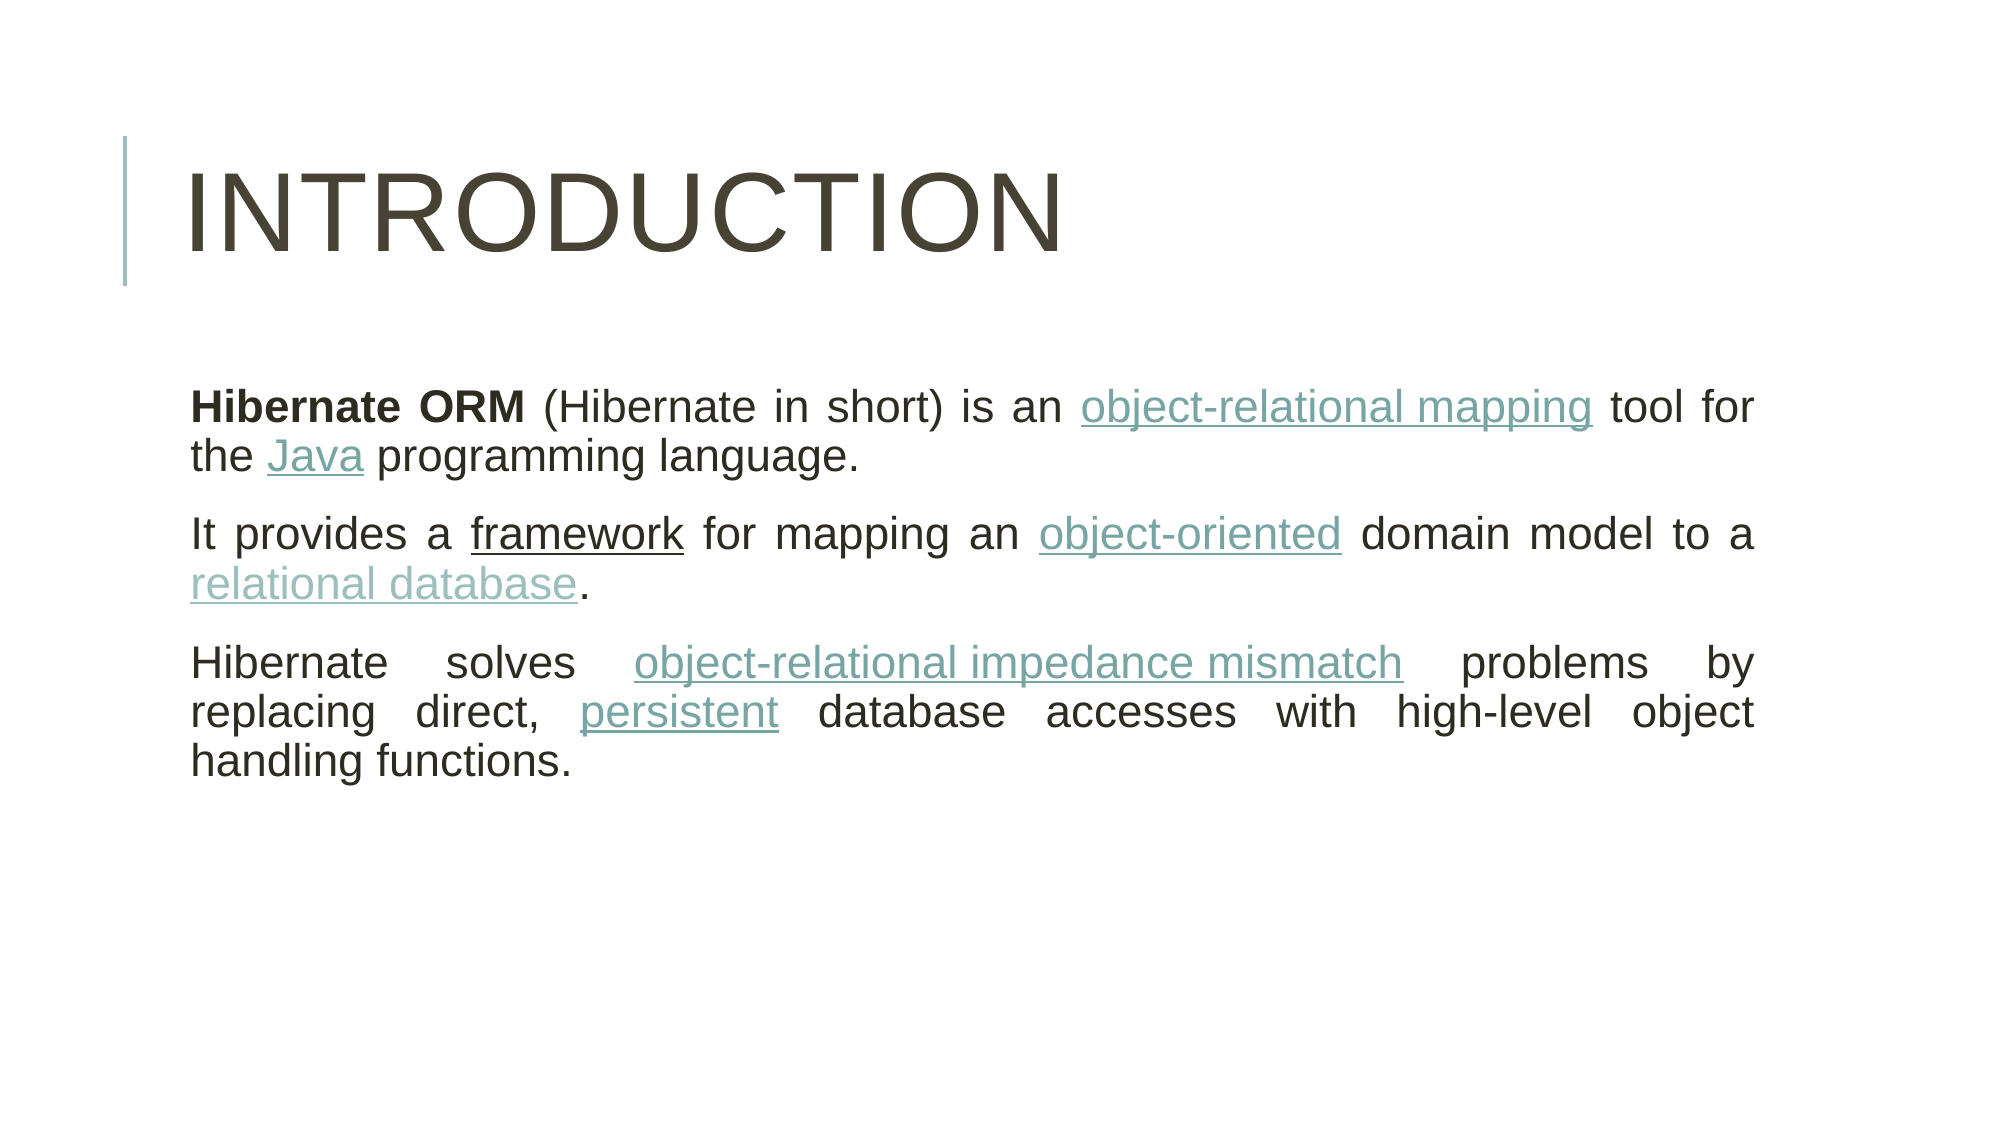

# Introduction
Hibernate ORM (Hibernate in short) is an object-relational mapping tool for the Java programming language.
It provides a framework for mapping an object-oriented domain model to a relational database.
Hibernate solves object-relational impedance mismatch problems by replacing direct, persistent database accesses with high-level object handling functions.